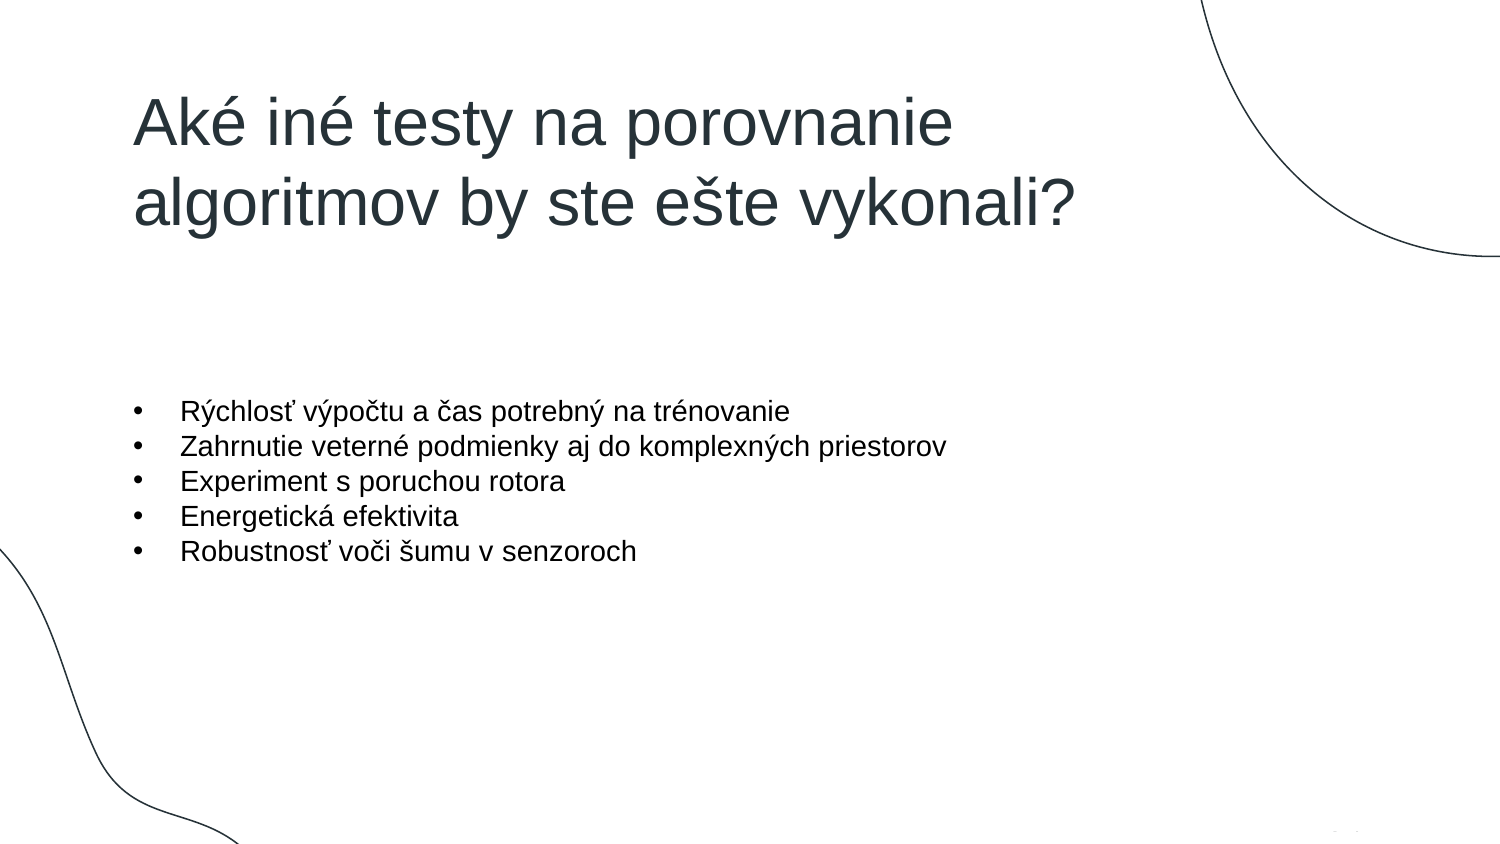

# Aké iné testy na porovnanie algoritmov by ste ešte vykonali?
Rýchlosť výpočtu a čas potrebný na trénovanie
Zahrnutie veterné podmienky aj do komplexných priestorov
Experiment s poruchou rotora
Energetická efektivita
Robustnosť voči šumu v senzoroch